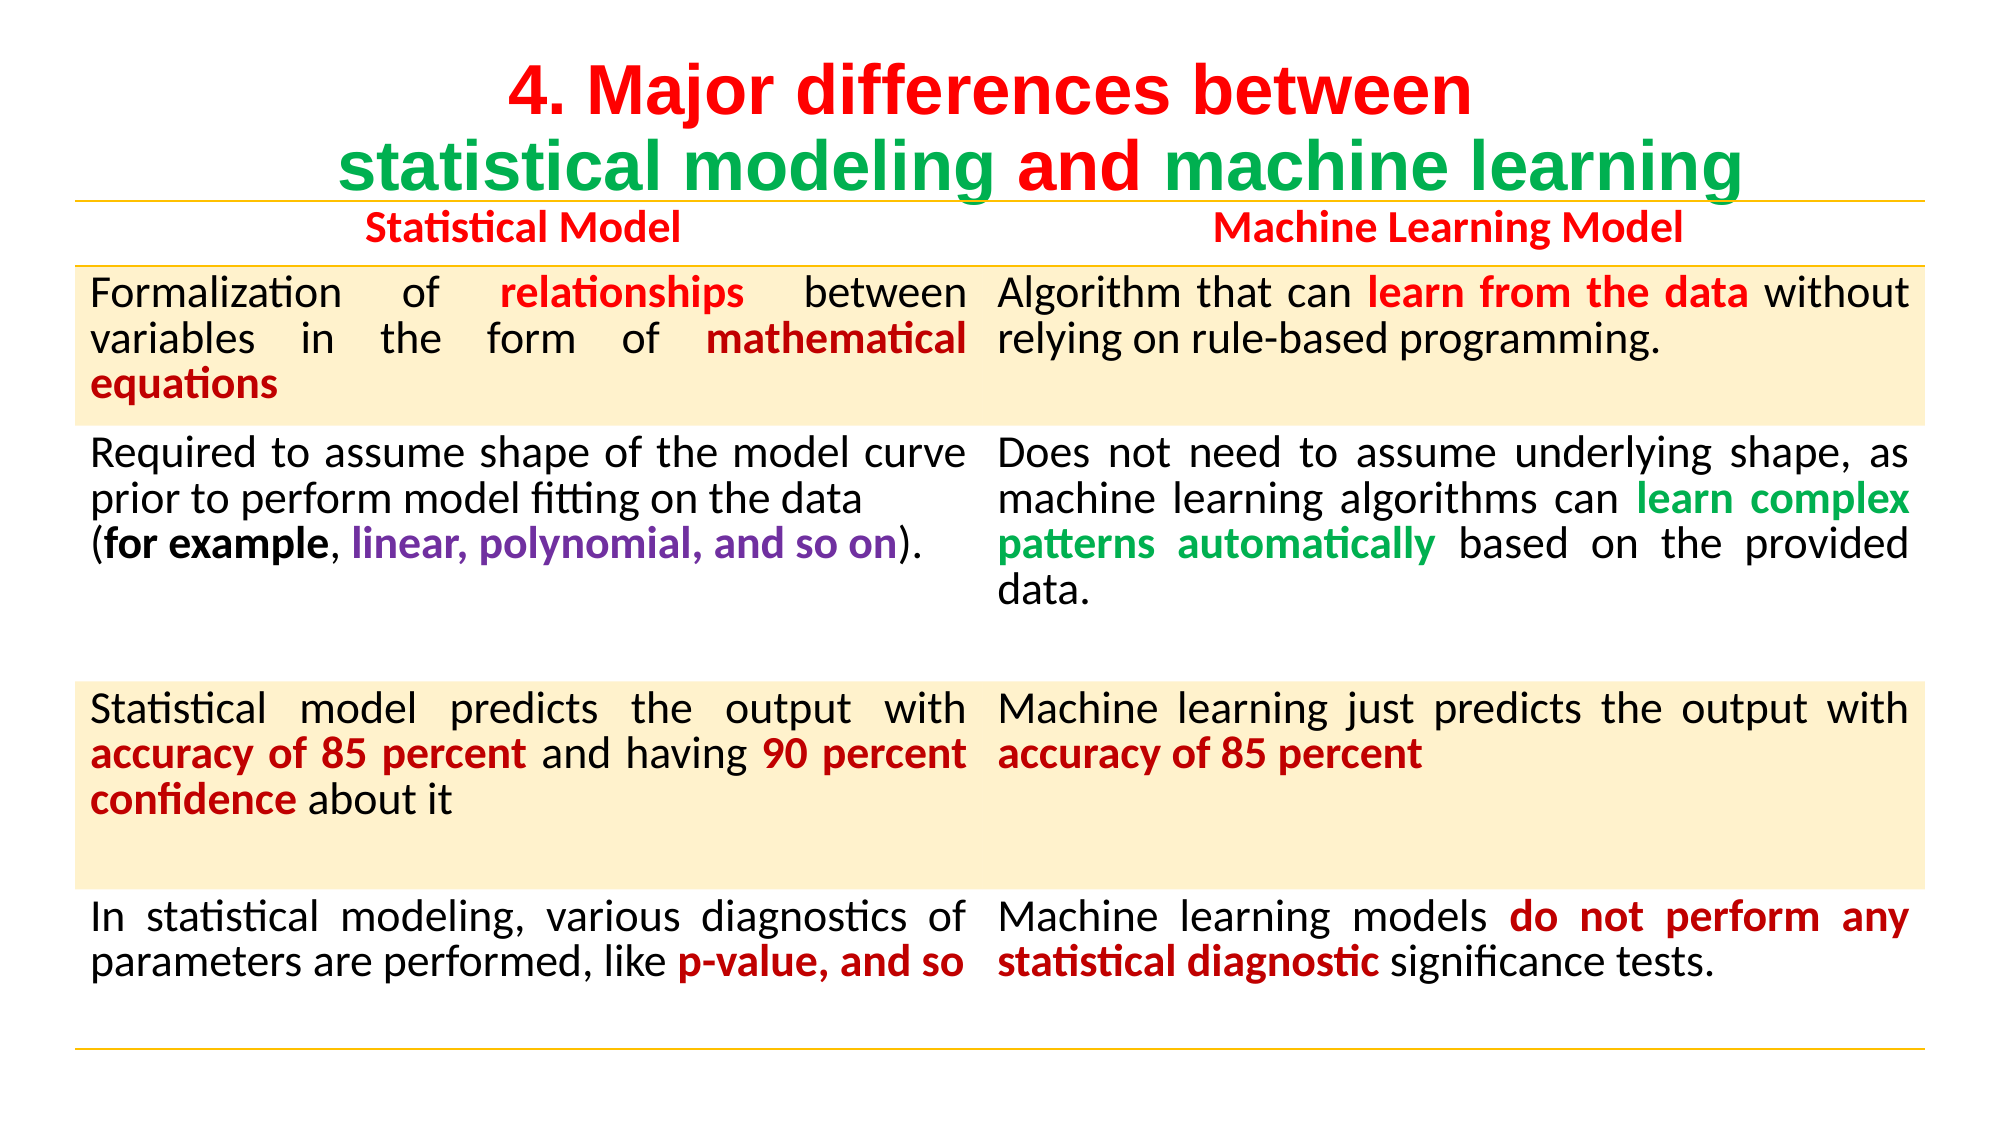

# 4. Major differences between statistical modeling and machine learning
| Statistical Model | Machine Learning Model |
| --- | --- |
| Formalization of relationships between variables in the form of mathematical equations | Algorithm that can learn from the data without relying on rule-based programming. |
| Required to assume shape of the model curve prior to perform model fitting on the data (for example, linear, polynomial, and so on). | Does not need to assume underlying shape, as machine learning algorithms can learn complex patterns automatically based on the provided data. |
| Statistical model predicts the output with accuracy of 85 percent and having 90 percent confidence about it | Machine learning just predicts the output with accuracy of 85 percent |
| In statistical modeling, various diagnostics of parameters are performed, like p-value, and so | Machine learning models do not perform any statistical diagnostic significance tests. |